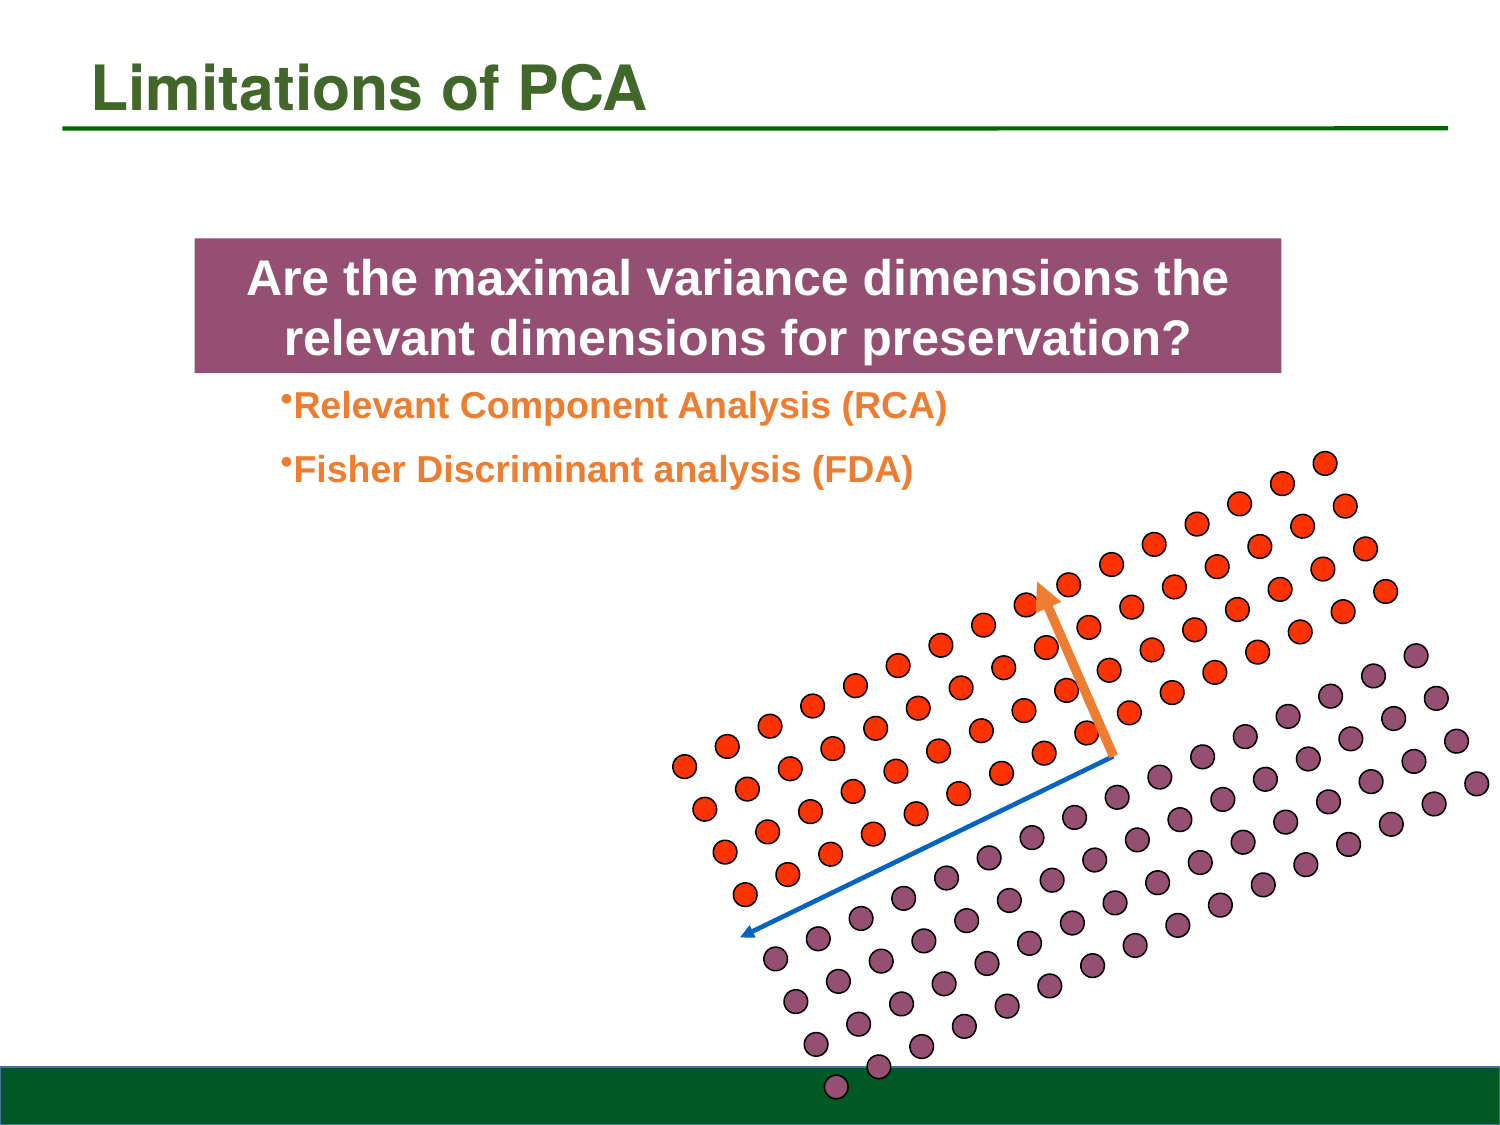

# Limitations of PCA
Are the maximal variance dimensions the relevant dimensions for preservation?
Relevant Component Analysis (RCA)
Fisher Discriminant analysis (FDA)